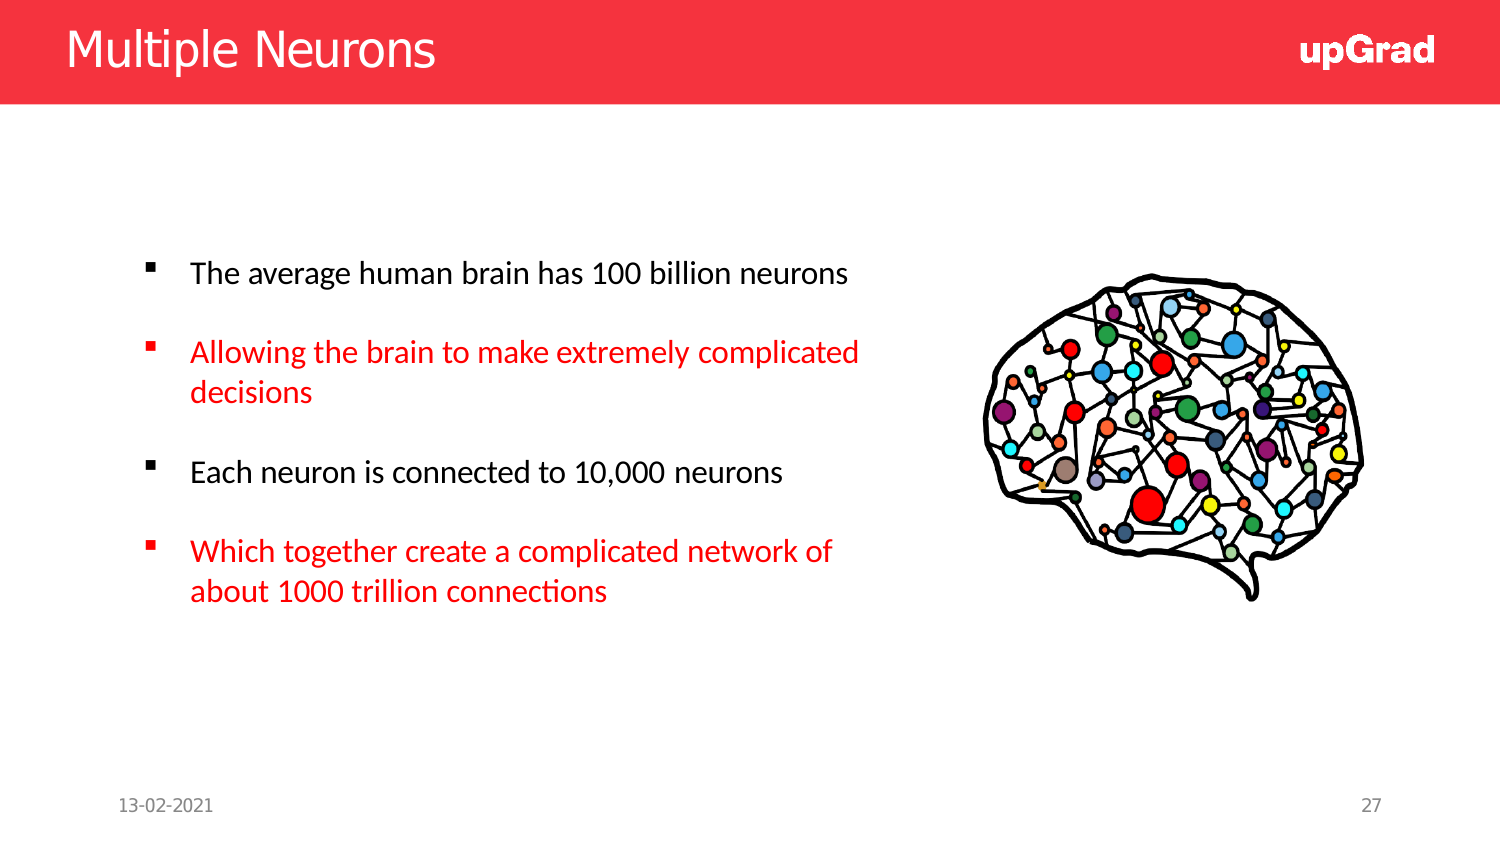

# Multiple Neurons
The average human brain has 100 billion neurons

Allowing the brain to make extremely complicated
decisions

Each neuron is connected to 10,000 neurons

Which together create a complicated network of  about 1000 trillion connections

13-02-2021
27